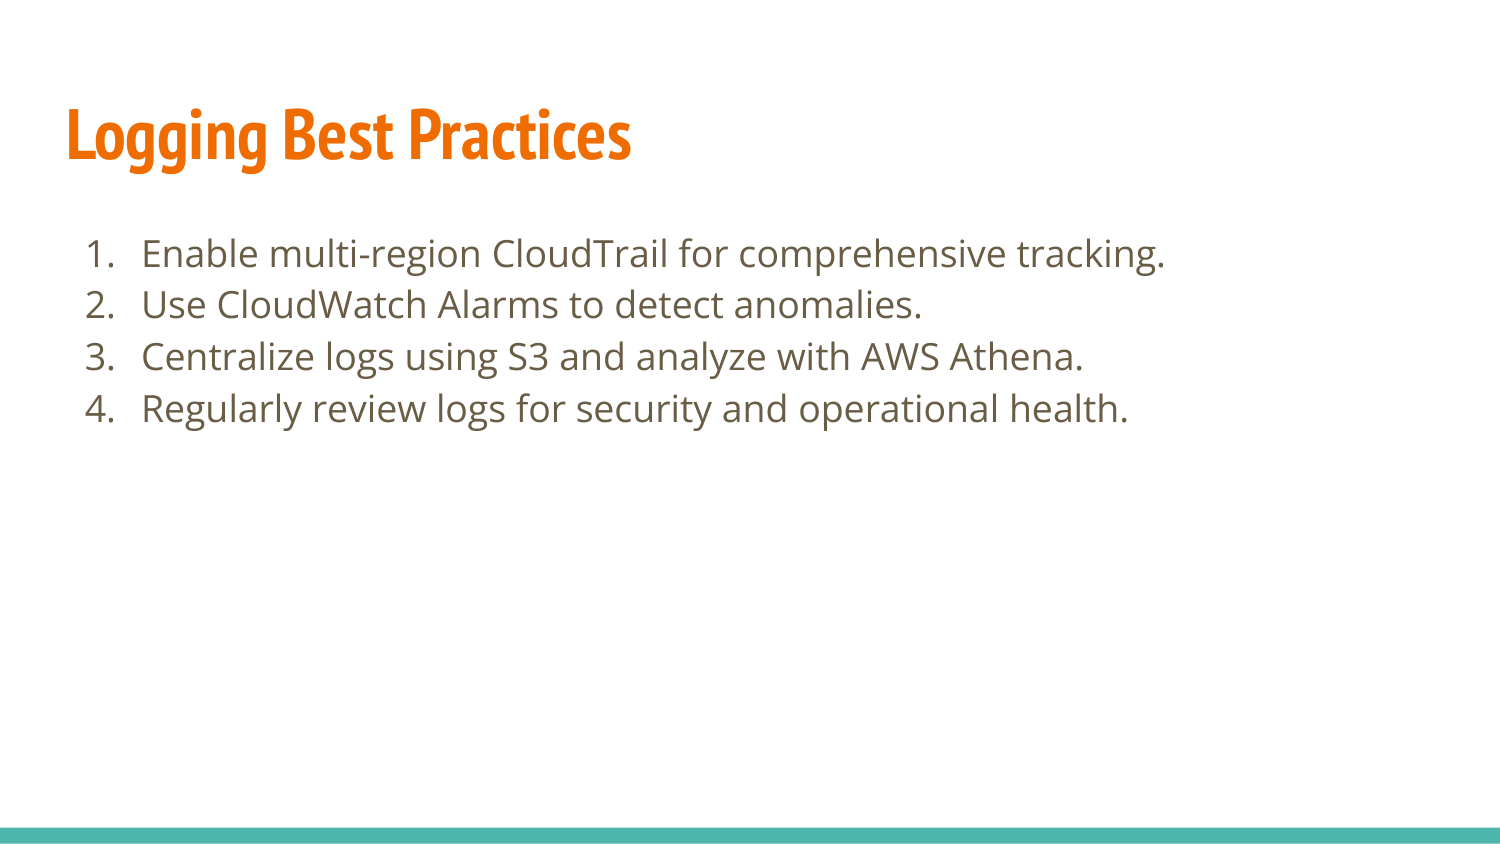

# Logging Best Practices
Enable multi-region CloudTrail for comprehensive tracking.
Use CloudWatch Alarms to detect anomalies.
Centralize logs using S3 and analyze with AWS Athena.
Regularly review logs for security and operational health.